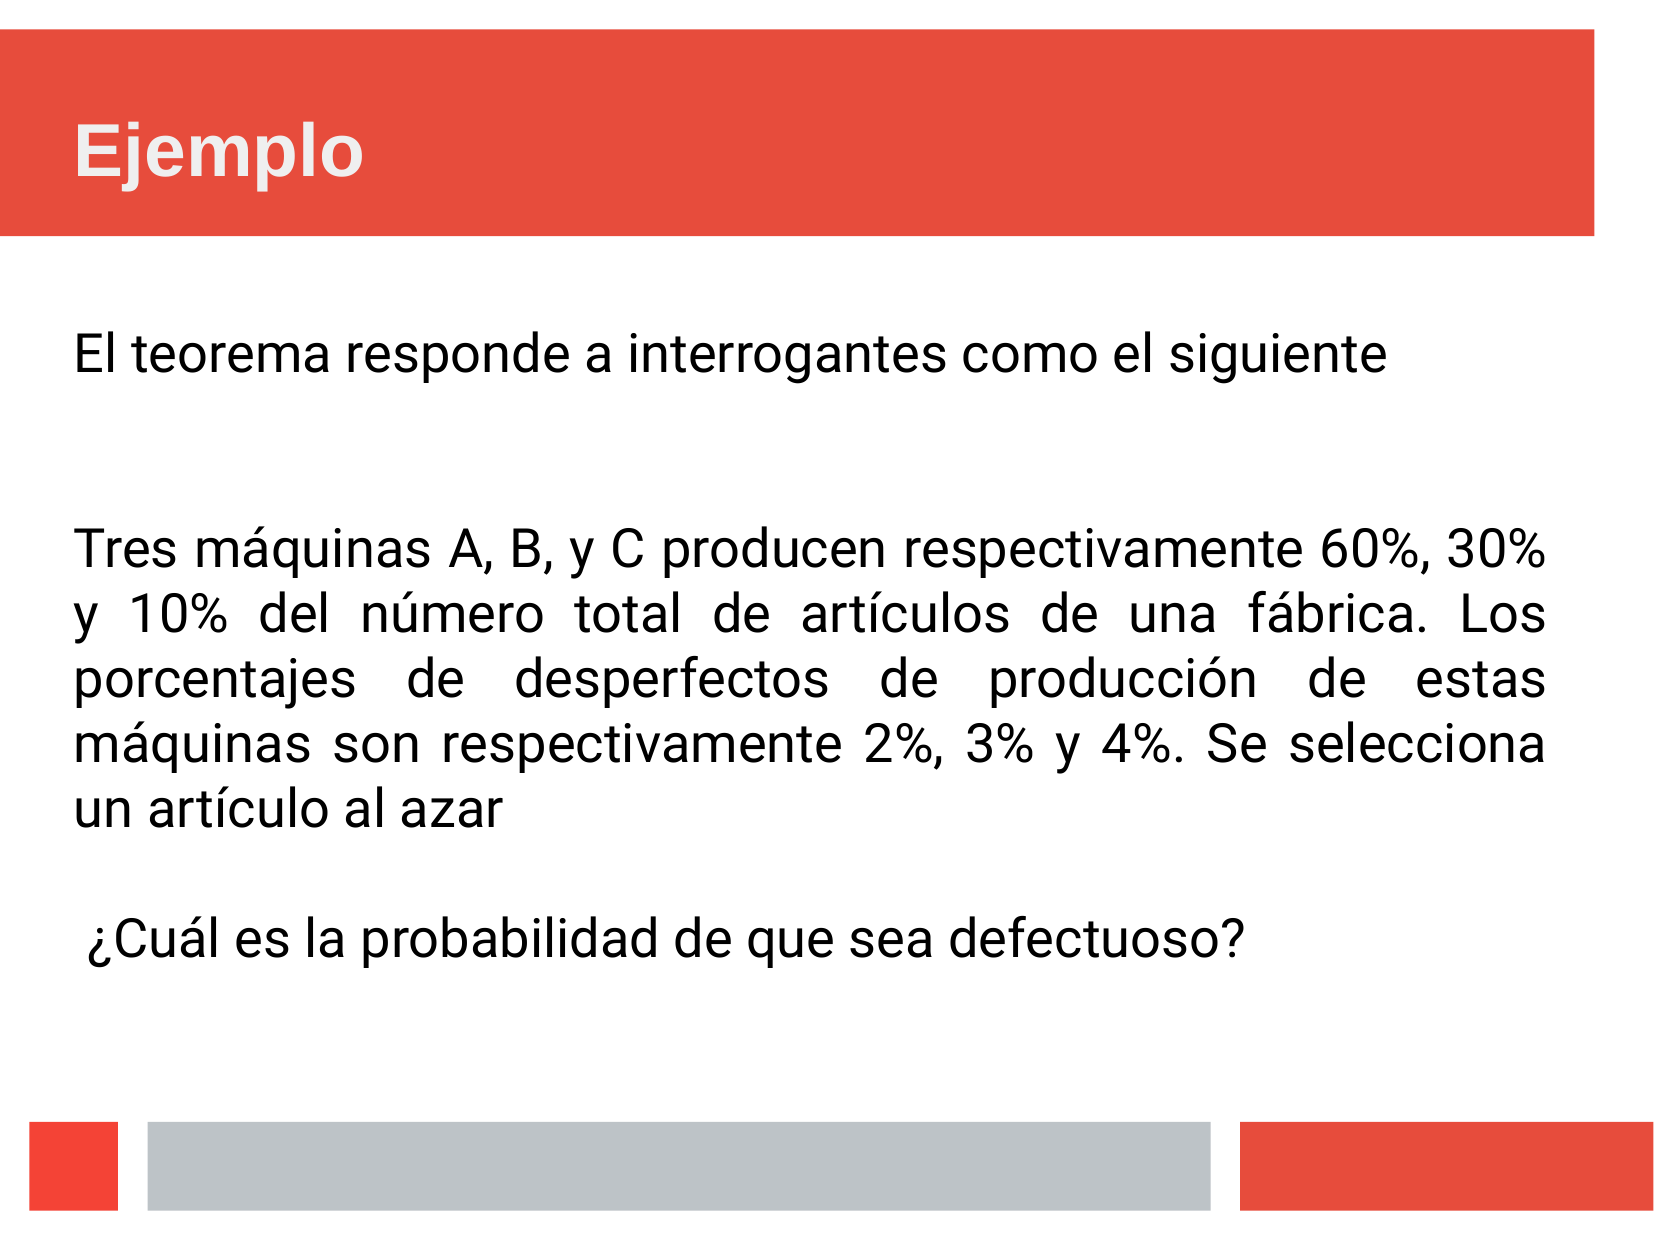

# Ejemplo
El teorema responde a interrogantes como el siguiente

Tres máquinas A, B, y C producen respectivamente 60%, 30% y 10% del número total de artículos de una fábrica. Los porcentajes de desperfectos de producción de estas máquinas son respectivamente 2%, 3% y 4%. Se selecciona un artículo al azar

 ¿Cuál es la probabilidad de que sea defectuoso?